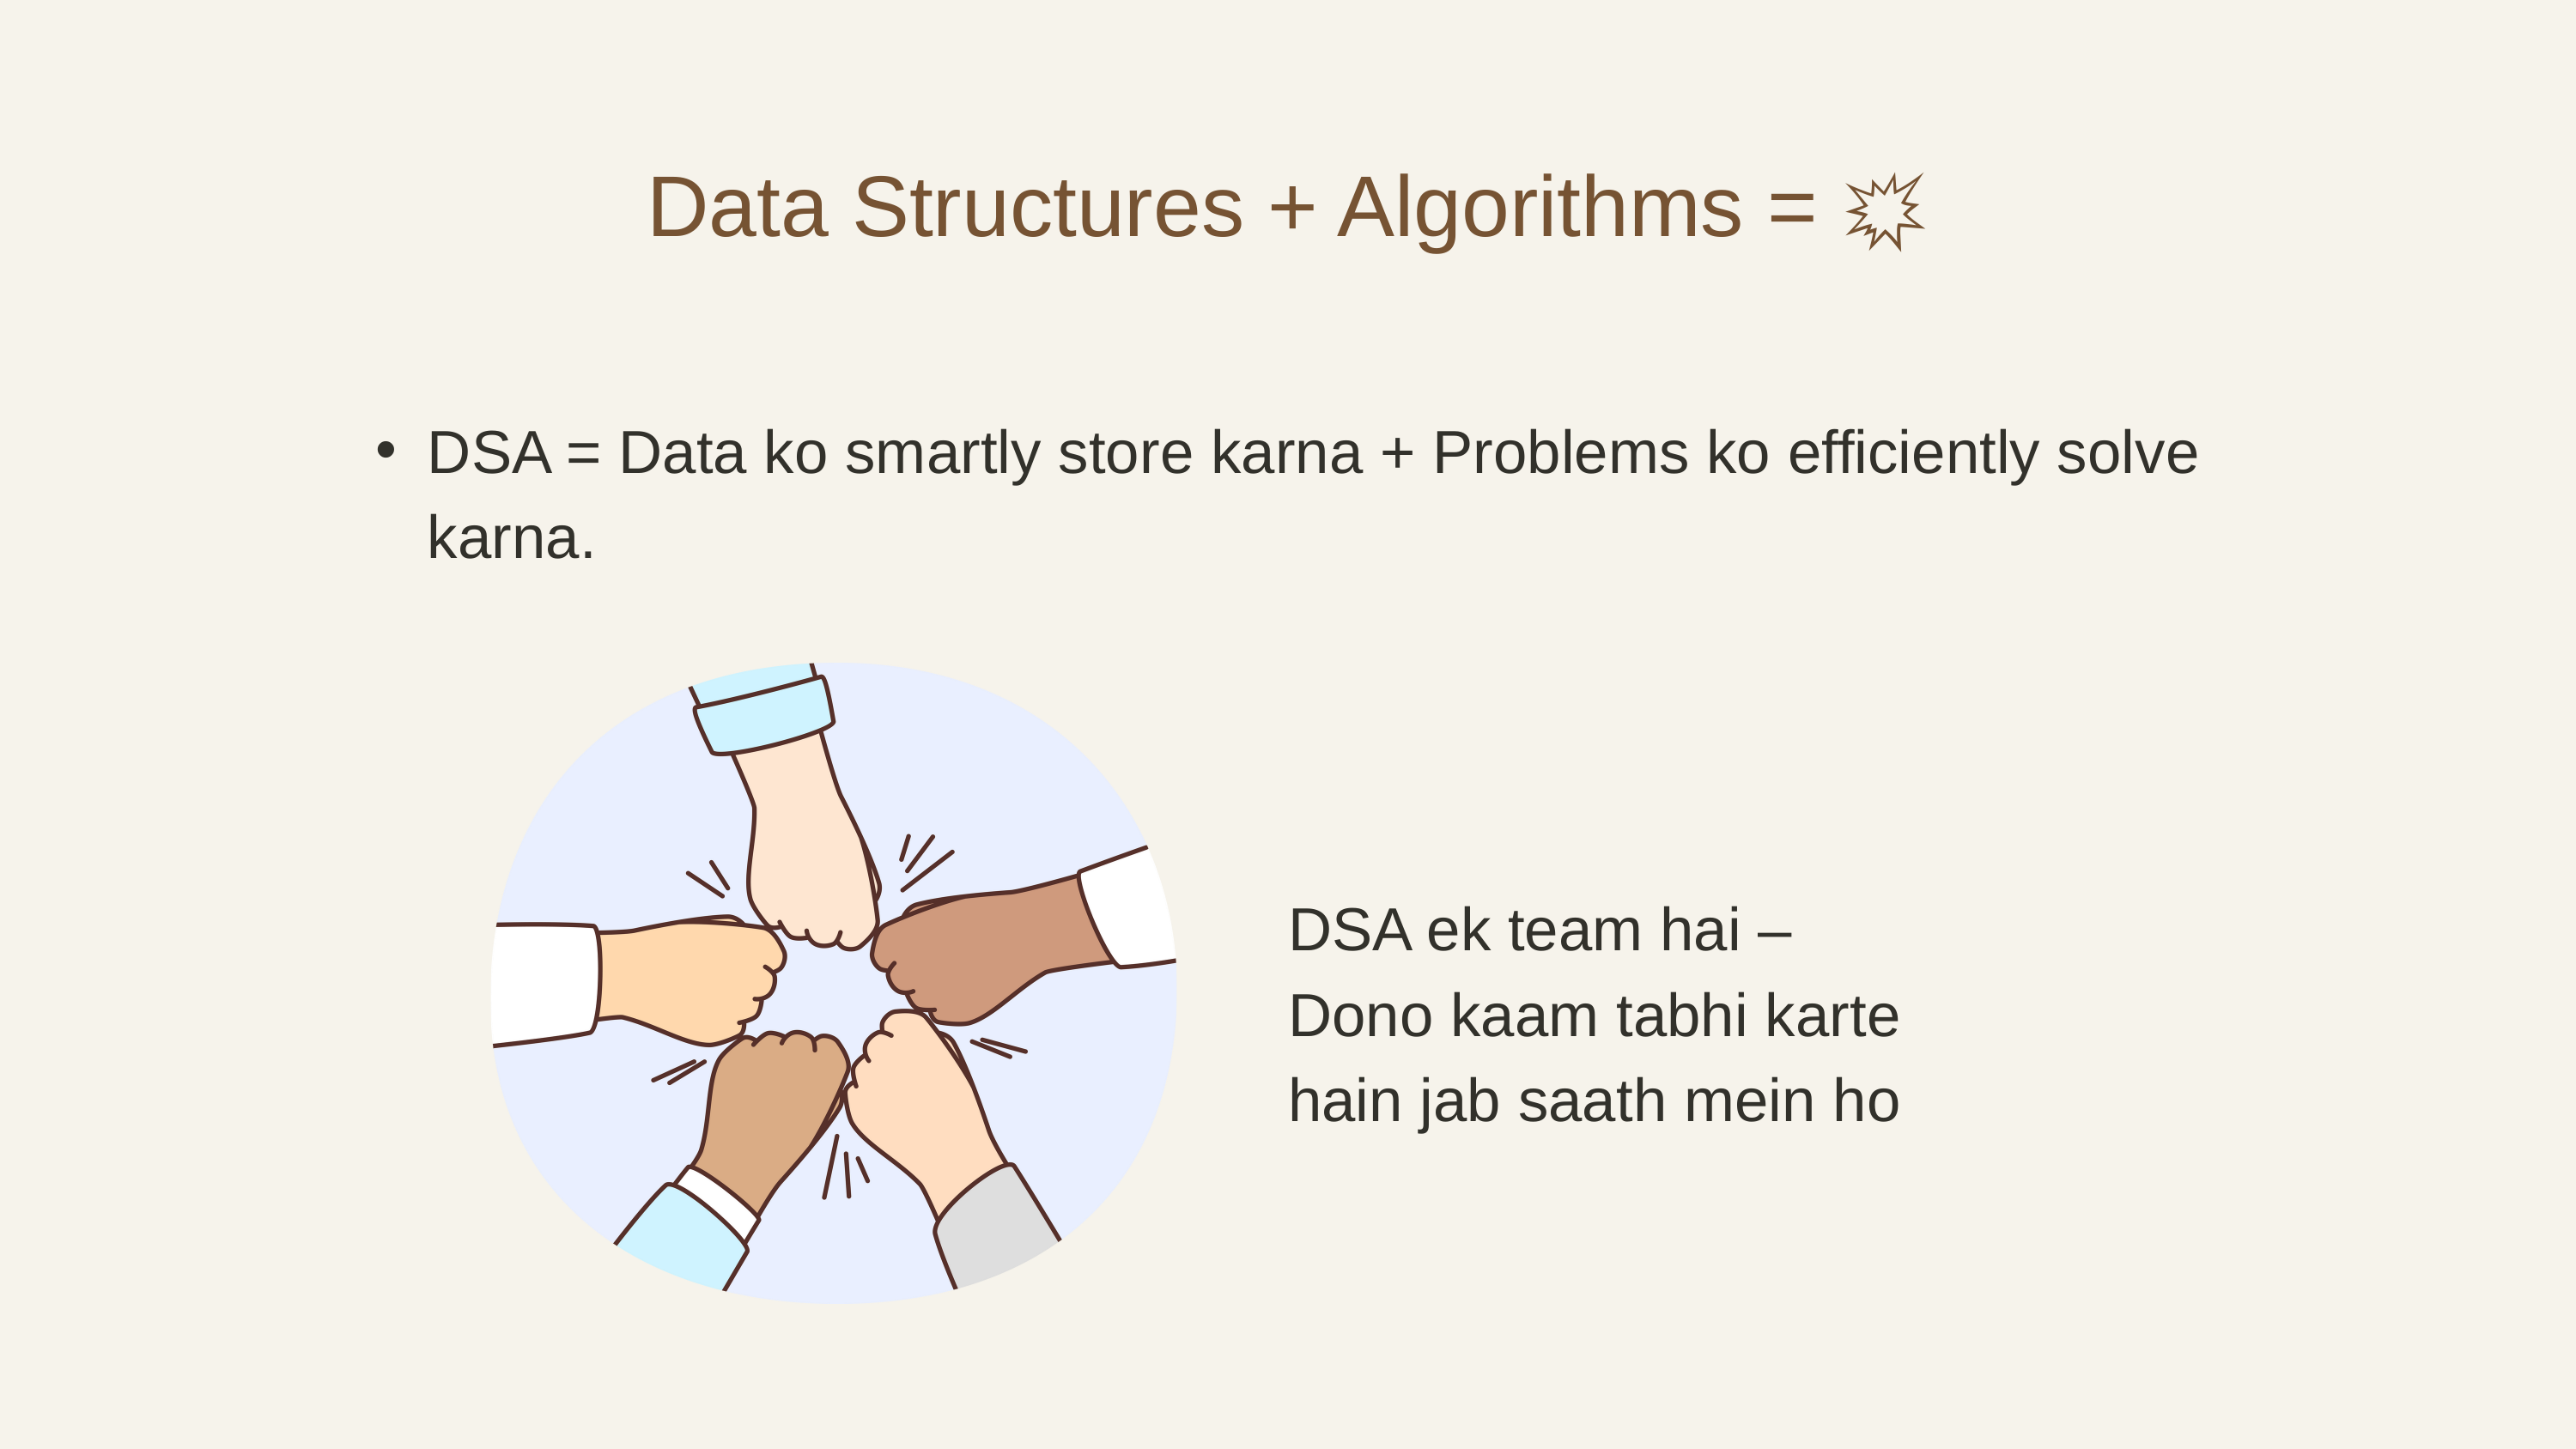

Data Structures + Algorithms = 💥
DSA = Data ko smartly store karna + Problems ko efficiently solve karna.

DSA ek team hai – Dono kaam tabhi karte hain jab saath mein ho